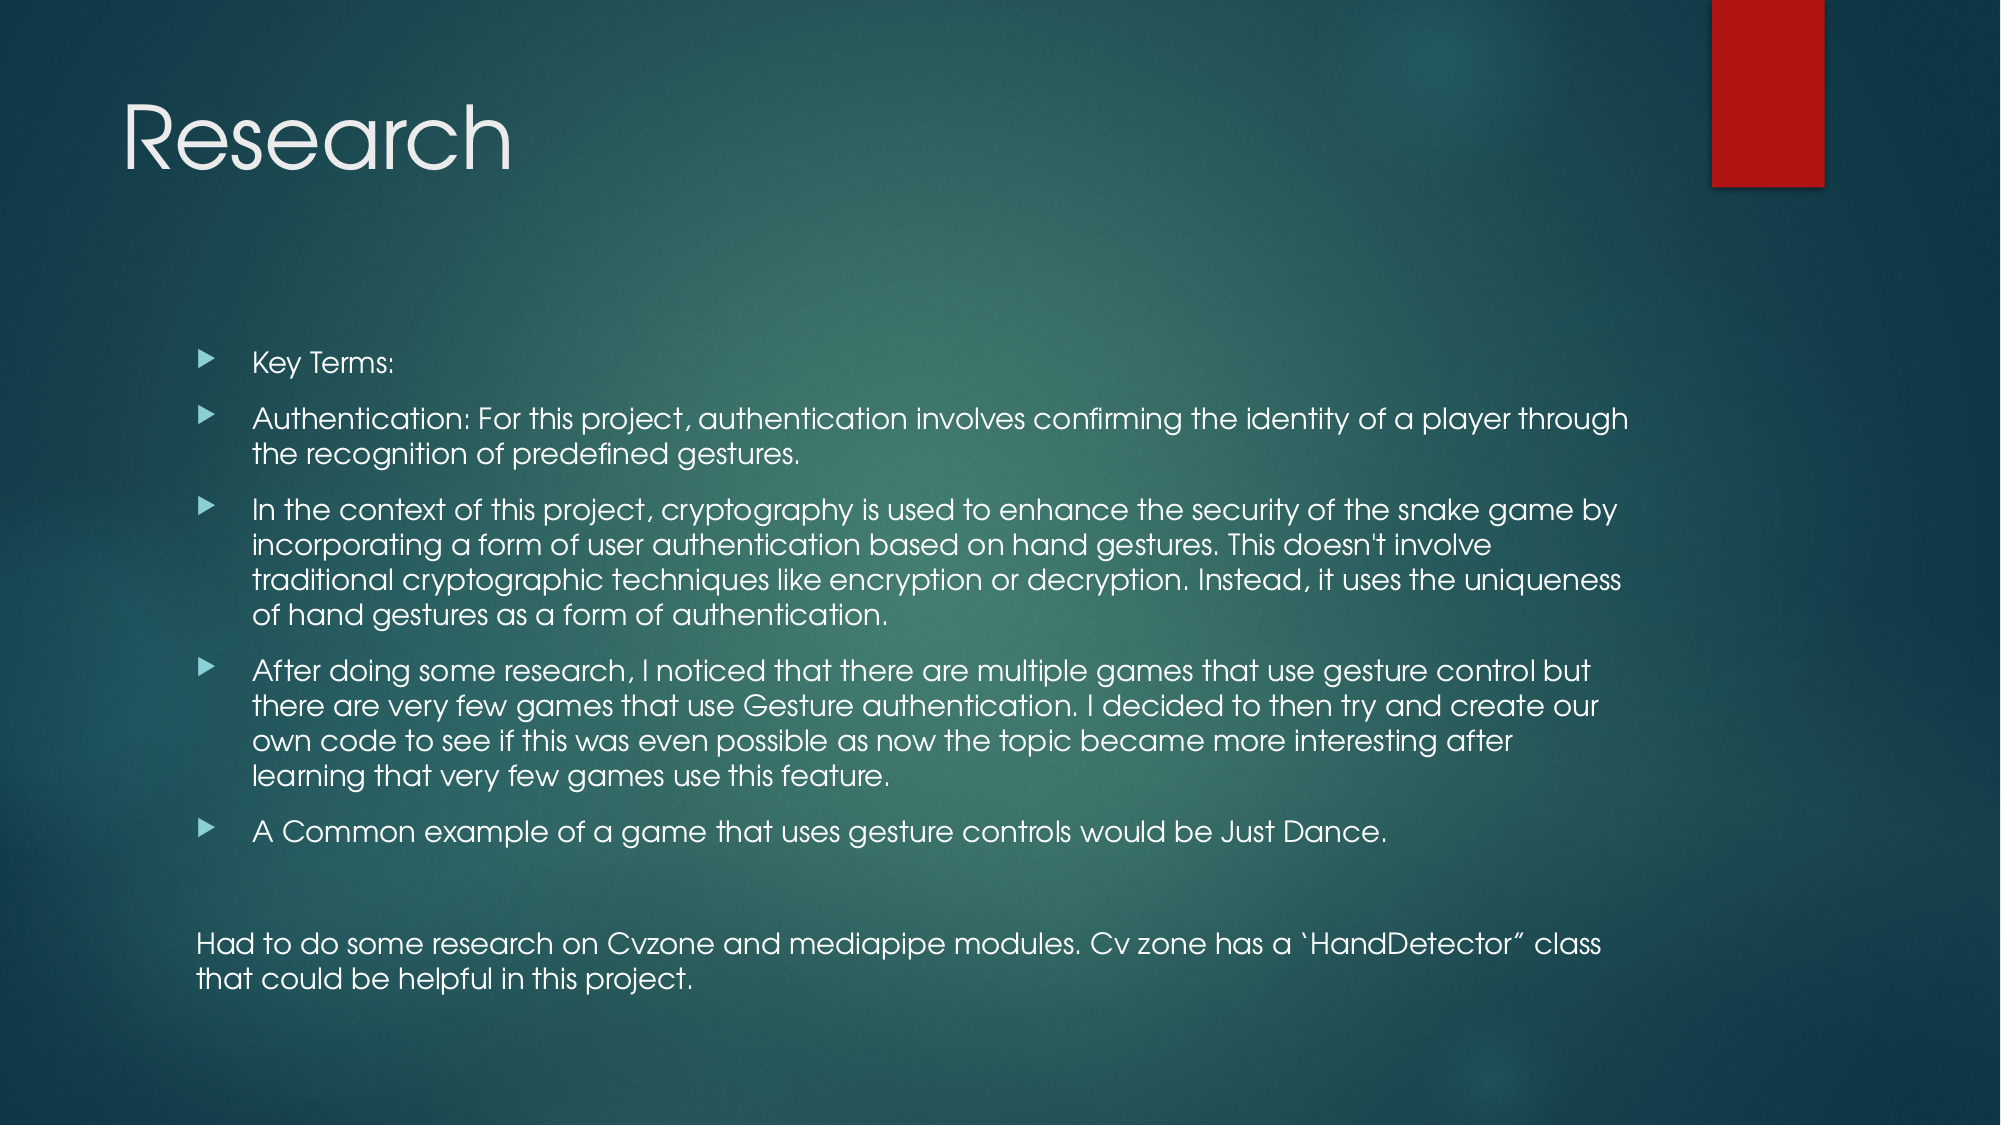

# Research
Key Terms:
Authentication: For this project, authentication involves confirming the identity of a player through the recognition of predefined gestures.
In the context of this project, cryptography is used to enhance the security of the snake game by incorporating a form of user authentication based on hand gestures. This doesn't involve traditional cryptographic techniques like encryption or decryption. Instead, it uses the uniqueness of hand gestures as a form of authentication.
After doing some research, I noticed that there are multiple games that use gesture control but there are very few games that use Gesture authentication. I decided to then try and create our own code to see if this was even possible as now the topic became more interesting after learning that very few games use this feature.
A Common example of a game that uses gesture controls would be Just Dance.

Had to do some research on Cvzone and mediapipe modules. Cv zone has a ‘HandDetector” class that could be helpful in this project.